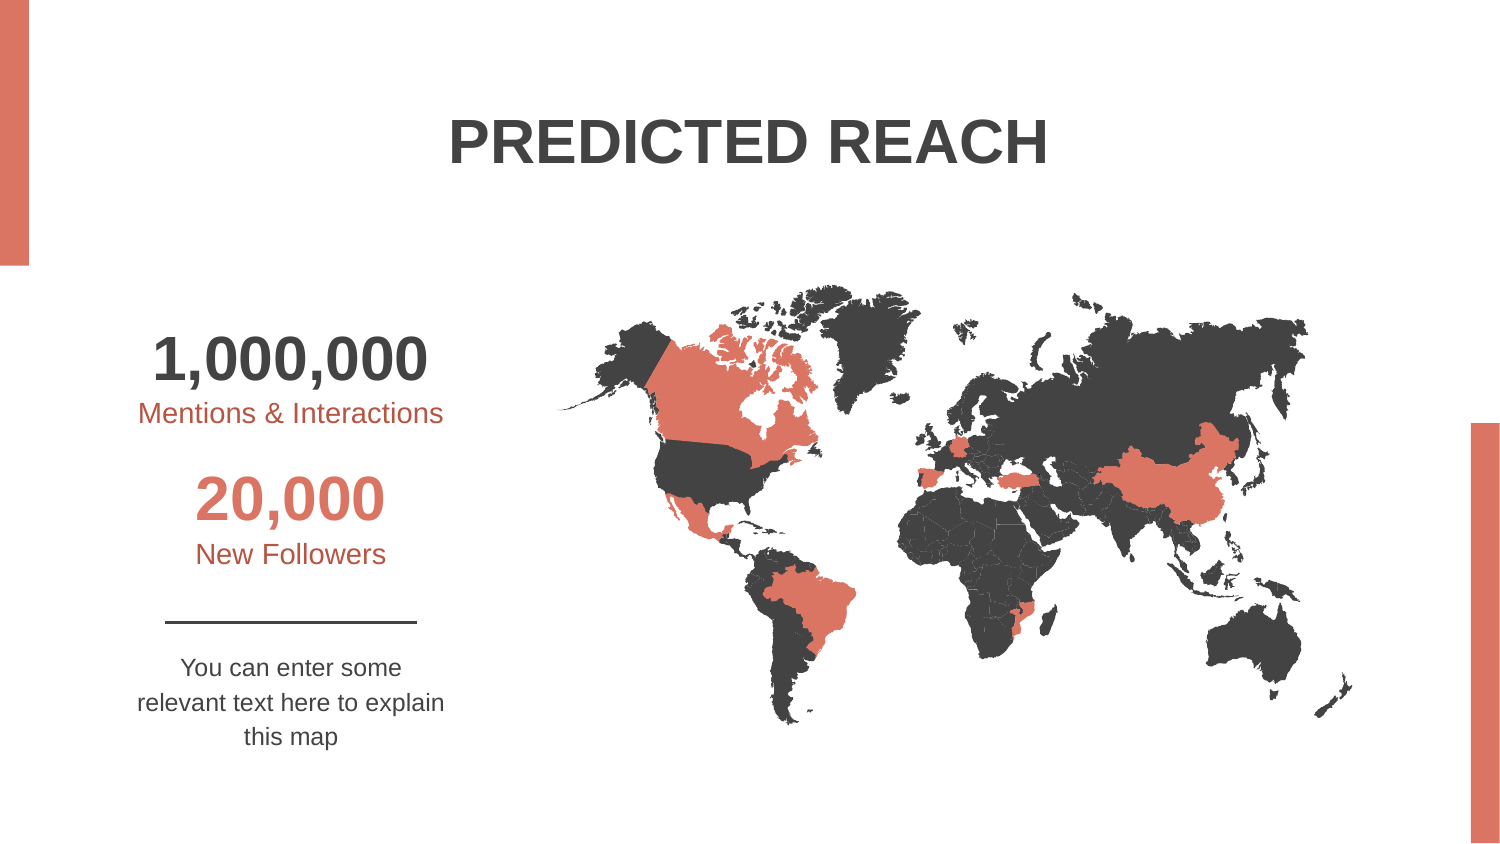

# PREDICTED REACH

1,000,000
Mentions & Interactions

20,000
New Followers

You can enter some relevant text here to explain this map